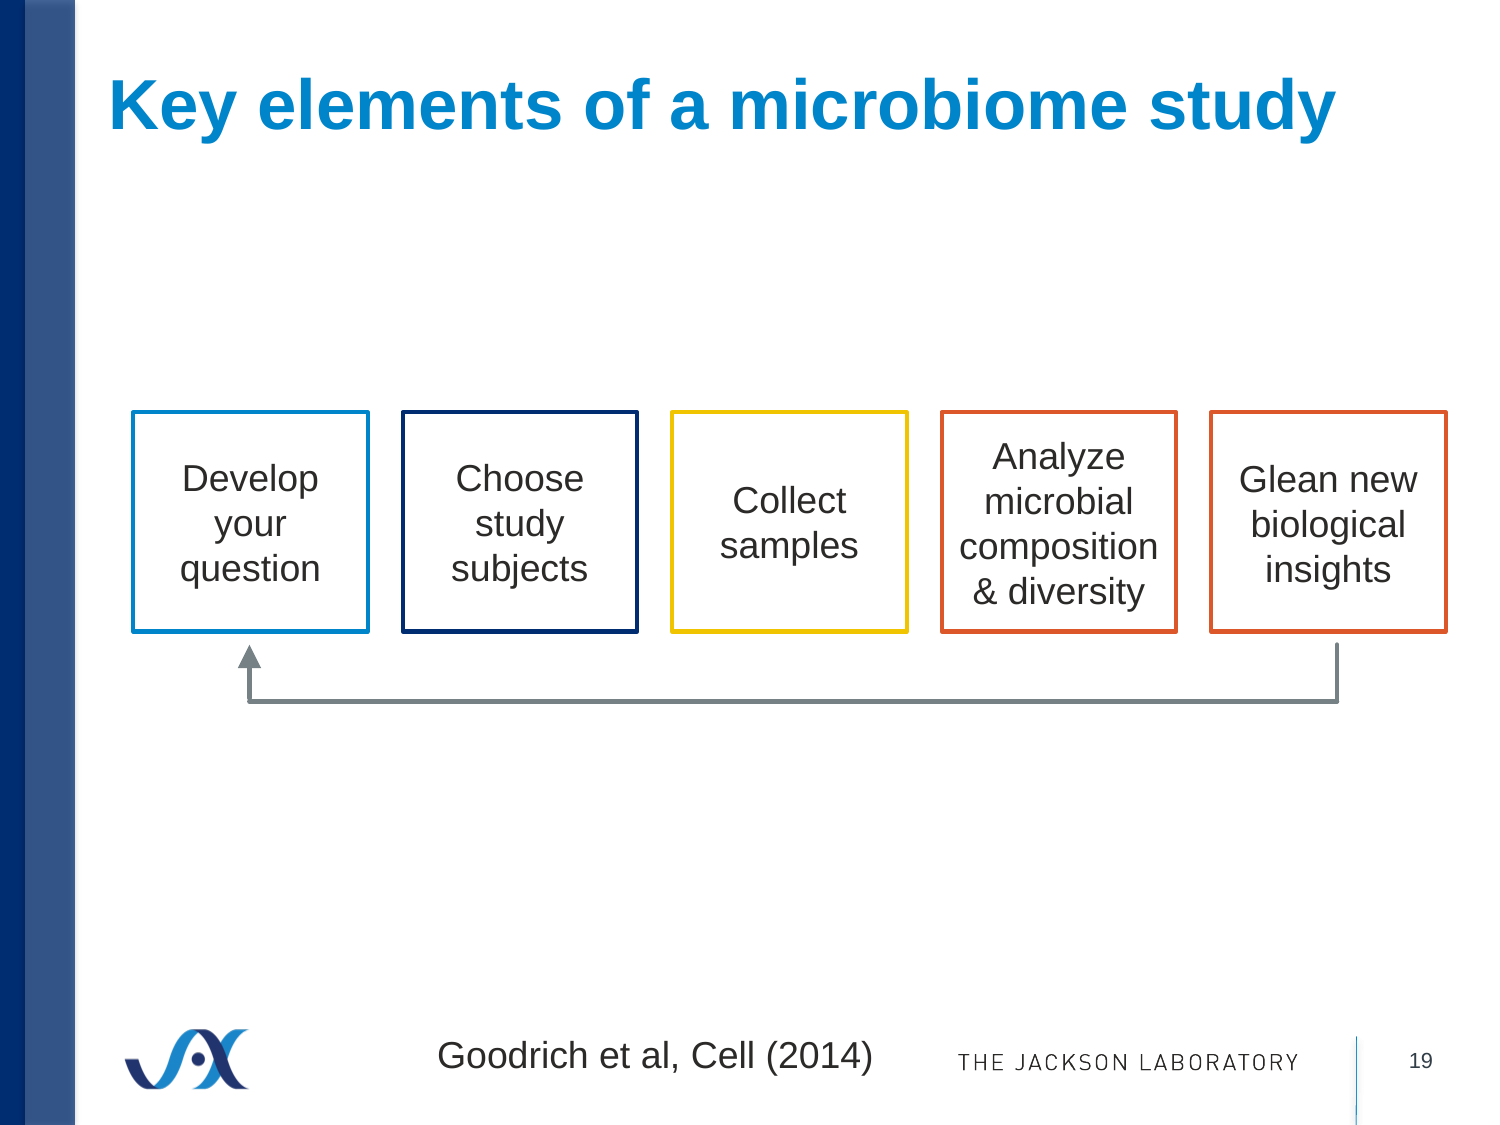

# Key elements of a microbiome study

Develop your question

Choose study subjects

Collect samples

Analyze microbial composition & diversity

Glean new biological insights
Goodrich et al, Cell (2014)
19